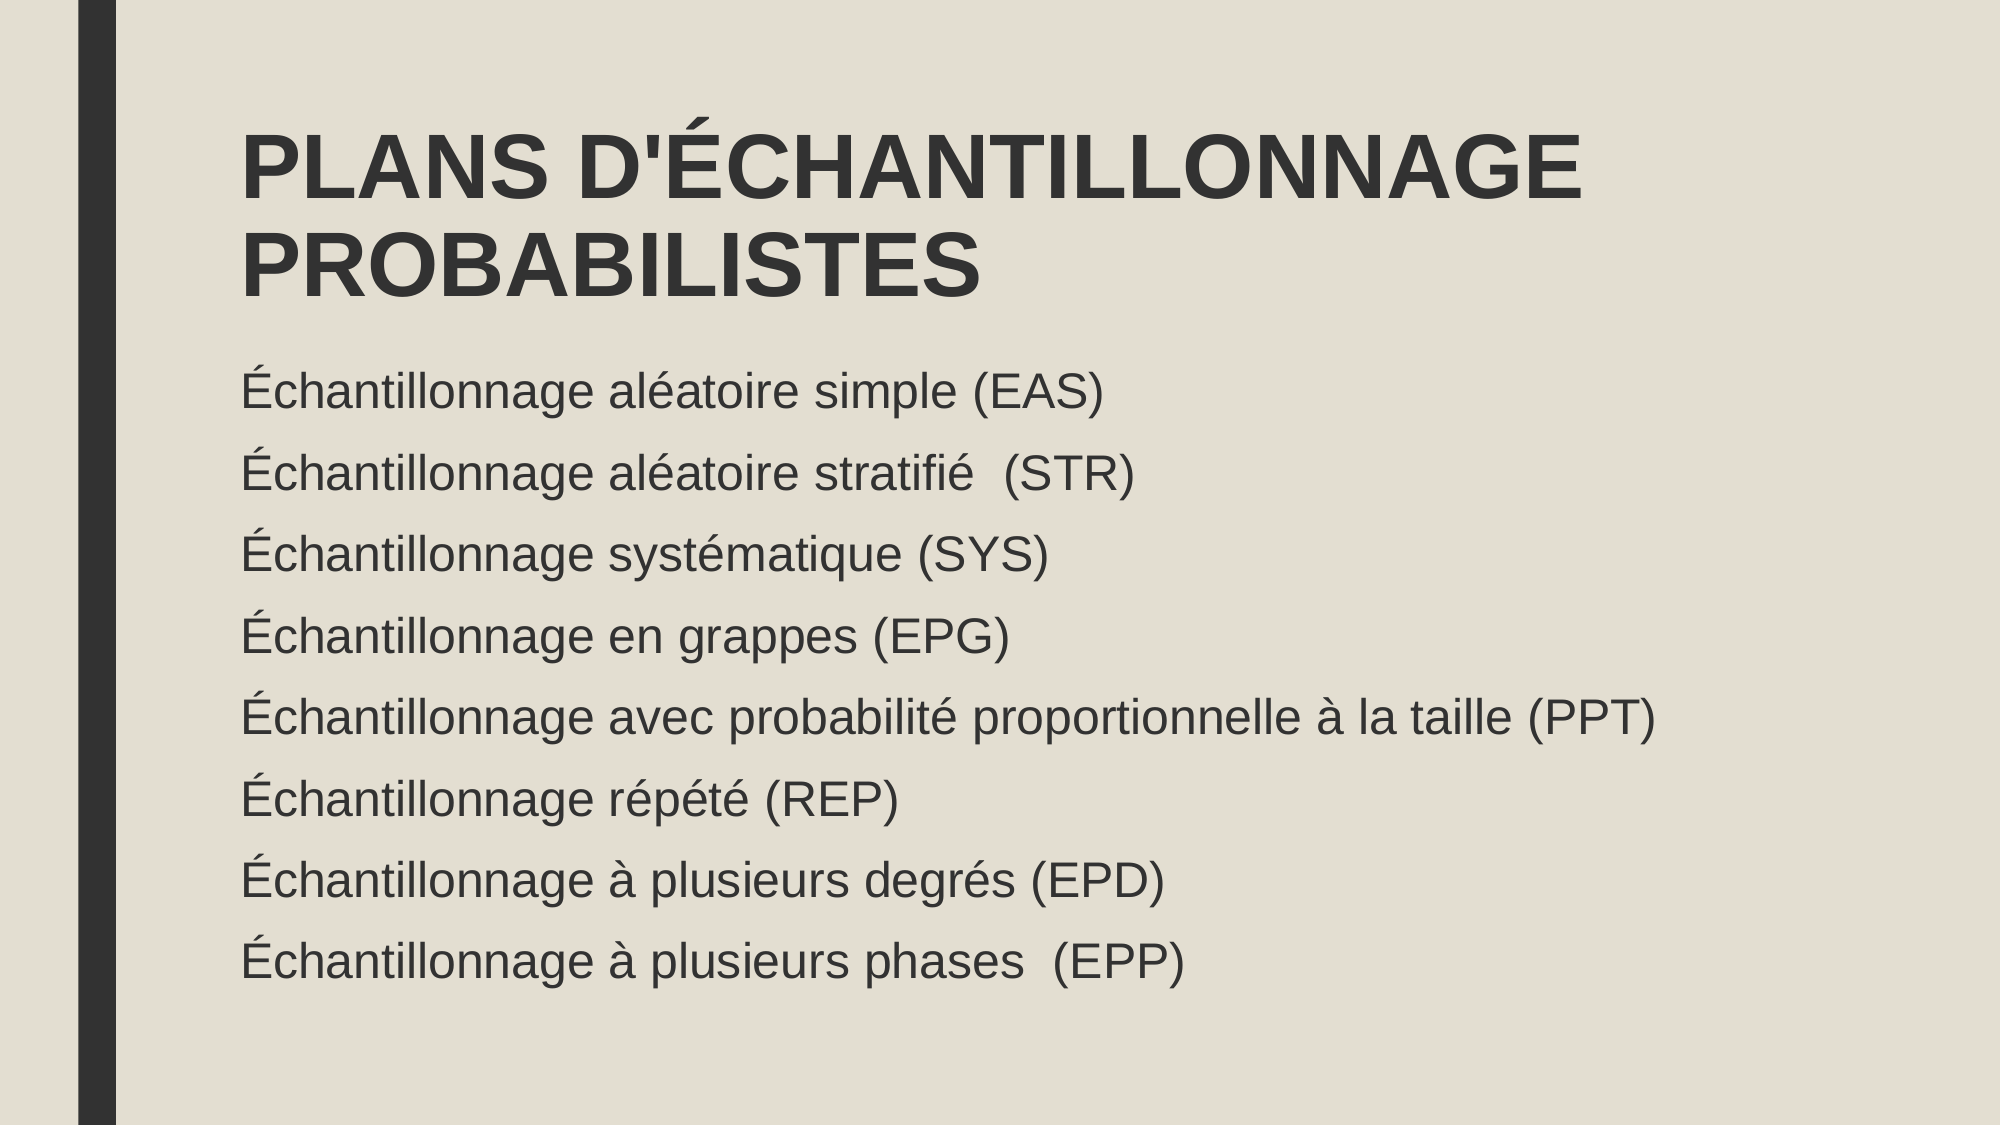

# PLANS D'ÉCHANTILLONNAGE PROBABILISTES
Échantillonnage aléatoire simple (EAS)
Échantillonnage aléatoire stratifié  (STR)
Échantillonnage systématique (SYS)
Échantillonnage en grappes (EPG)
Échantillonnage avec probabilité proportionnelle à la taille (PPT)
Échantillonnage répété (REP)
Échantillonnage à plusieurs degrés (EPD)
Échantillonnage à plusieurs phases  (EPP)